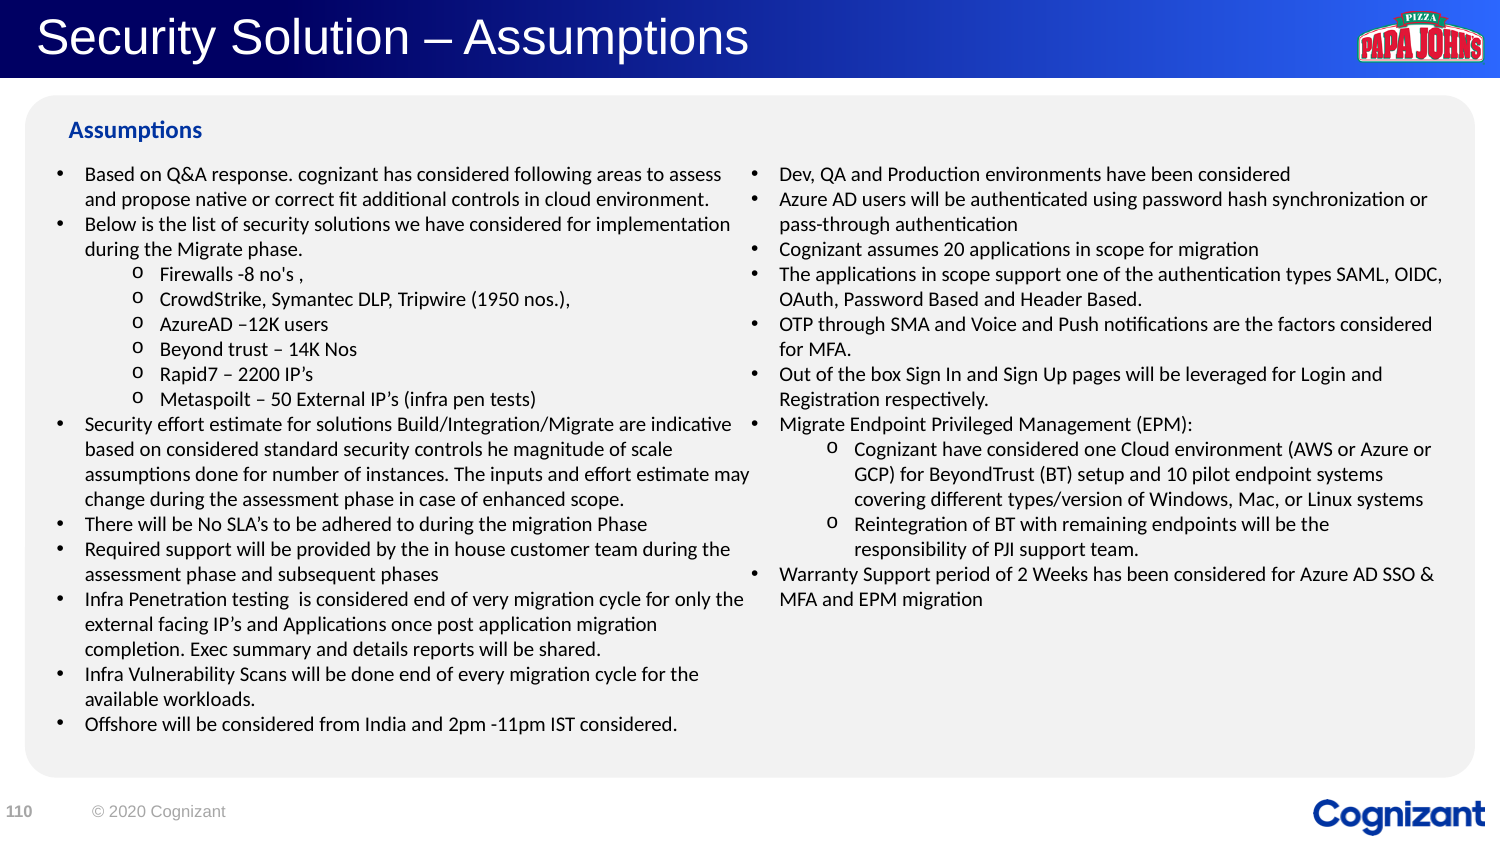

# Security Solution – Assumptions

Assumptions
Based on Q&A response. cognizant has considered following areas to assess and propose native or correct fit additional controls in cloud environment.
Below is the list of security solutions we have considered for implementation during the Migrate phase.
Firewalls -8 no's ,
CrowdStrike, Symantec DLP, Tripwire (1950 nos.),
AzureAD –12K users
Beyond trust – 14K Nos
Rapid7 – 2200 IP’s
Metaspoilt – 50 External IP’s (infra pen tests)
Security effort estimate for solutions Build/Integration/Migrate are indicative based on considered standard security controls he magnitude of scale assumptions done for number of instances. The inputs and effort estimate may change during the assessment phase in case of enhanced scope.
There will be No SLA’s to be adhered to during the migration Phase
Required support will be provided by the in house customer team during the assessment phase and subsequent phases
Infra Penetration testing  is considered end of very migration cycle for only the external facing IP’s and Applications once post application migration completion. Exec summary and details reports will be shared.
Infra Vulnerability Scans will be done end of every migration cycle for the available workloads.
Offshore will be considered from India and 2pm -11pm IST considered.
Dev, QA and Production environments have been considered
Azure AD users will be authenticated using password hash synchronization or pass-through authentication
Cognizant assumes 20 applications in scope for migration
The applications in scope support one of the authentication types SAML, OIDC, OAuth, Password Based and Header Based.
OTP through SMA and Voice and Push notifications are the factors considered for MFA.
Out of the box Sign In and Sign Up pages will be leveraged for Login and Registration respectively.
Migrate Endpoint Privileged Management (EPM):
Cognizant have considered one Cloud environment (AWS or Azure or GCP) for BeyondTrust (BT) setup and 10 pilot endpoint systems covering different types/version of Windows, Mac, or Linux systems
Reintegration of BT with remaining endpoints will be the responsibility of PJI support team.
Warranty Support period of 2 Weeks has been considered for Azure AD SSO & MFA and EPM migration